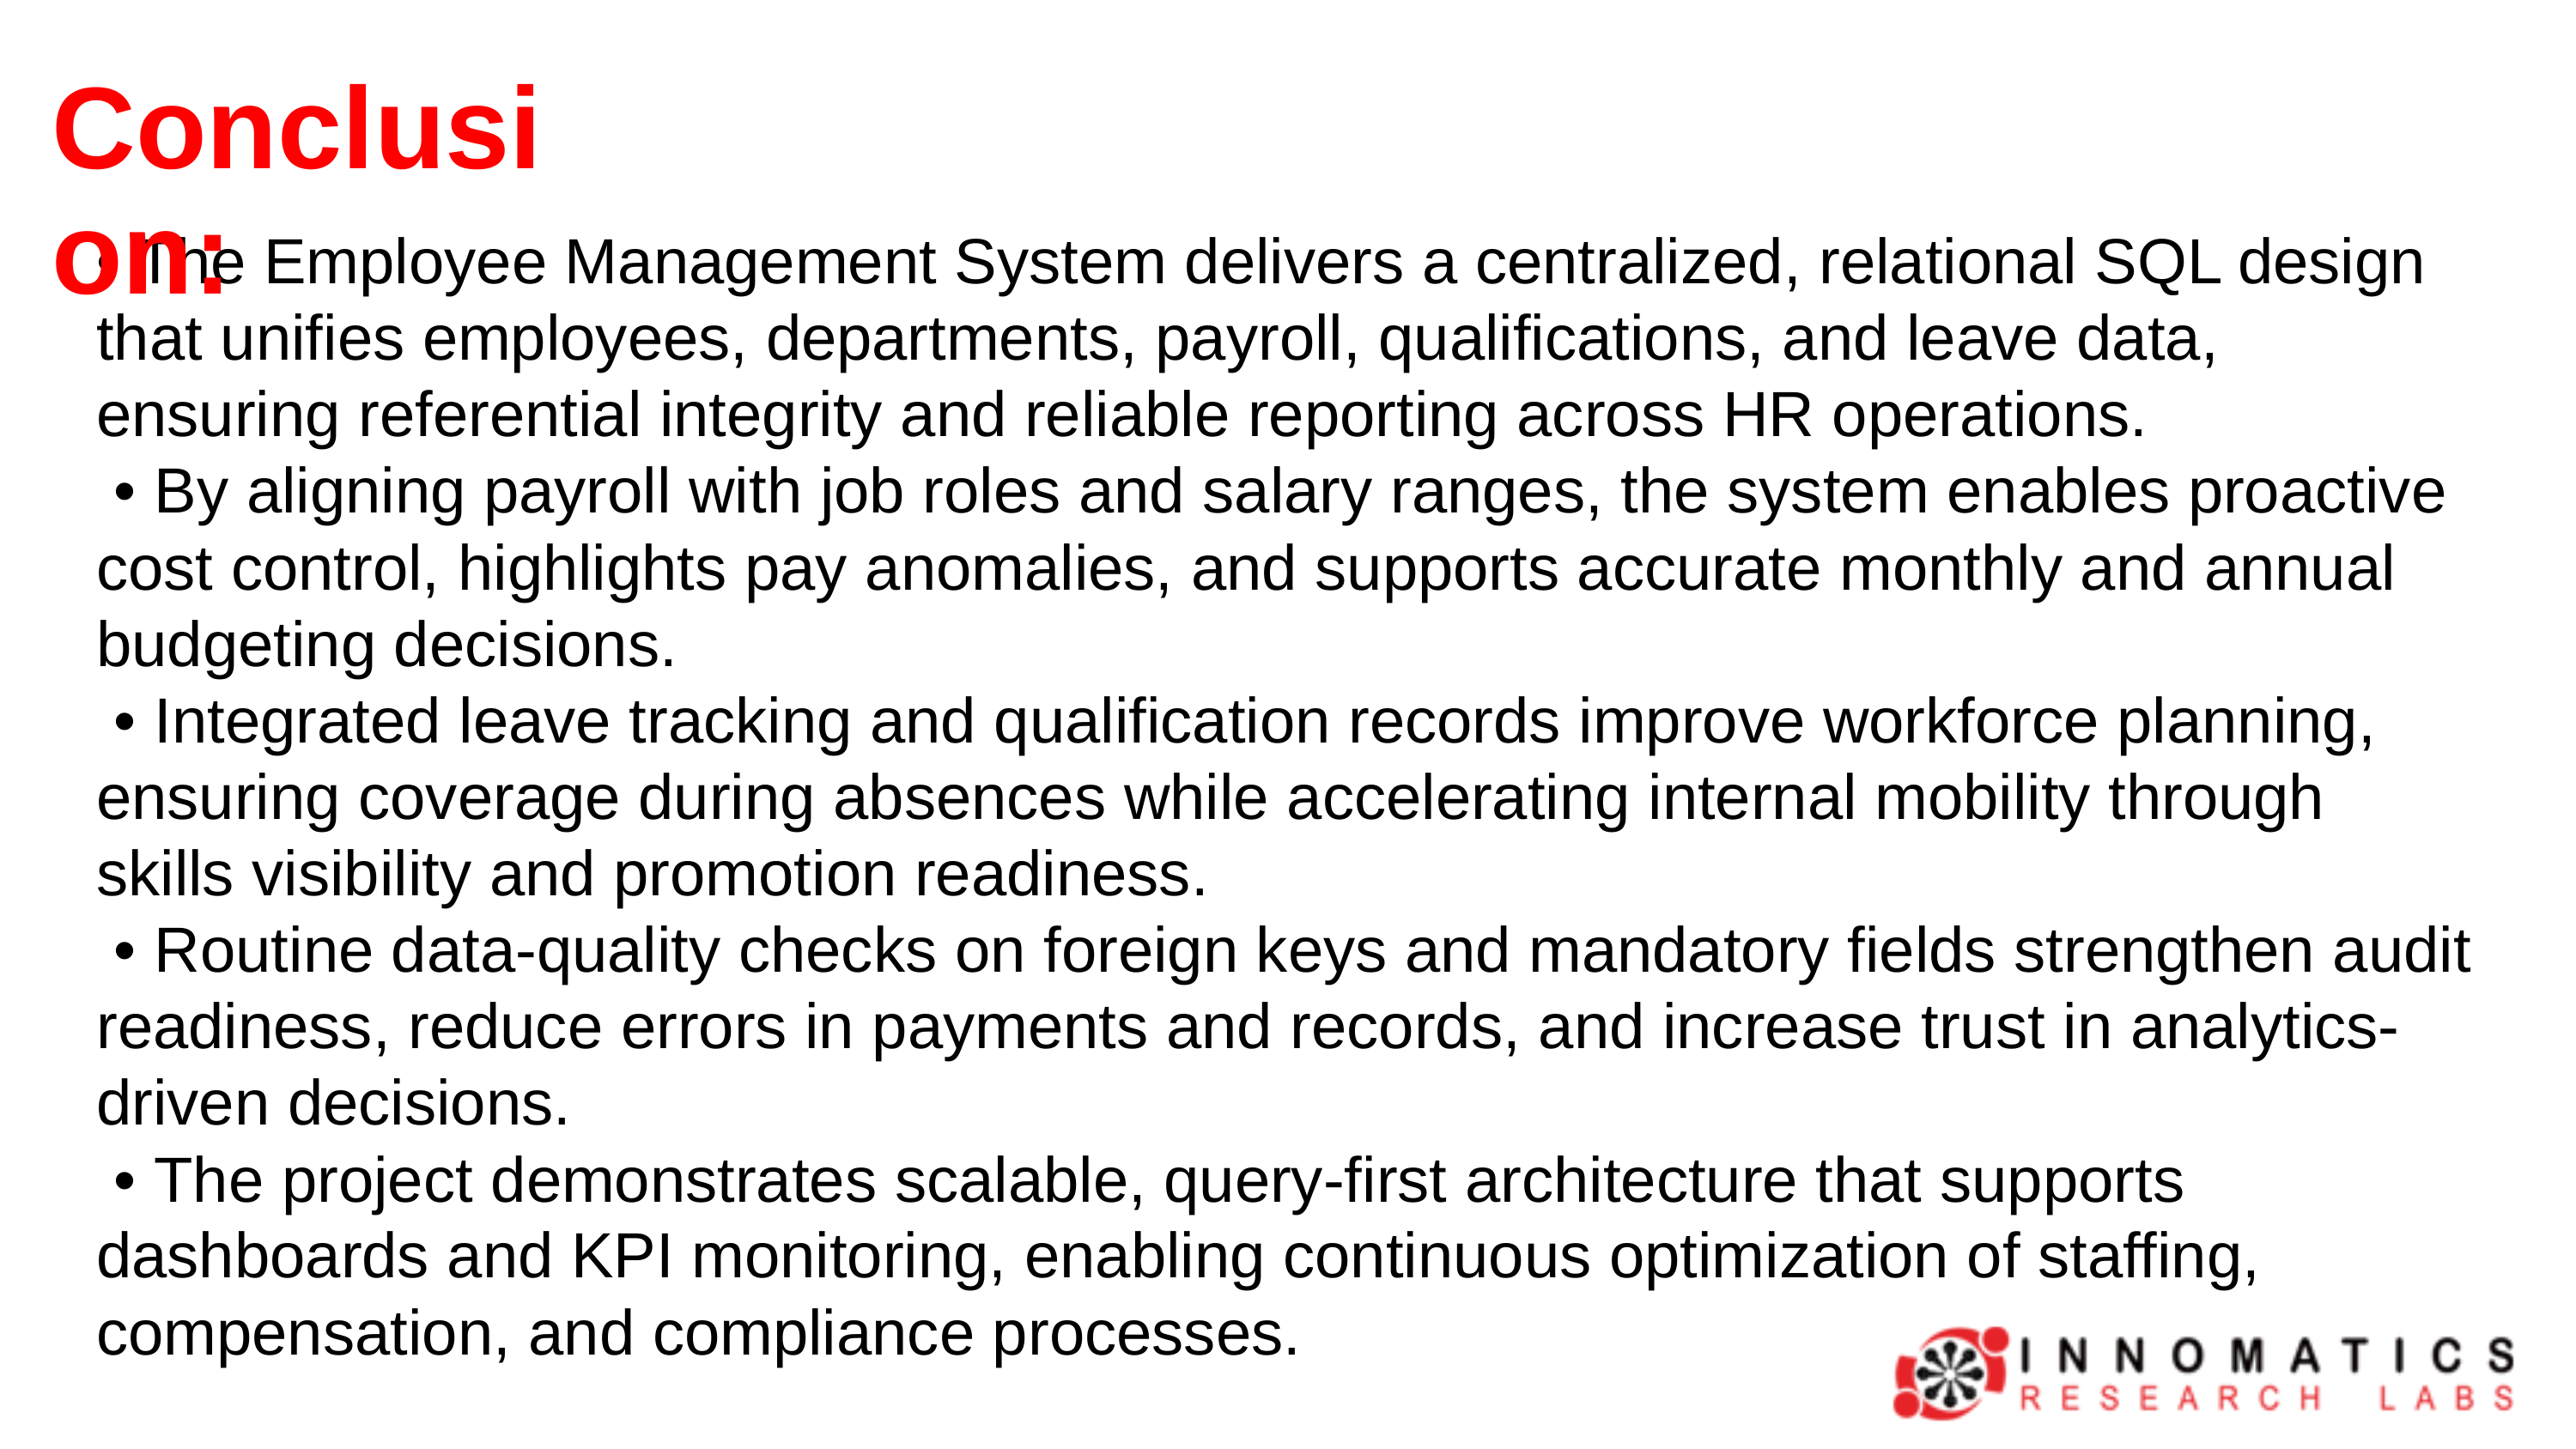

Conclusion:
• The Employee Management System delivers a centralized, relational SQL design that unifies employees, departments, payroll, qualifications, and leave data, ensuring referential integrity and reliable reporting across HR operations.
 • By aligning payroll with job roles and salary ranges, the system enables proactive cost control, highlights pay anomalies, and supports accurate monthly and annual budgeting decisions.
 • Integrated leave tracking and qualification records improve workforce planning, ensuring coverage during absences while accelerating internal mobility through skills visibility and promotion readiness.
 • Routine data-quality checks on foreign keys and mandatory fields strengthen audit readiness, reduce errors in payments and records, and increase trust in analytics-driven decisions.
 • The project demonstrates scalable, query-first architecture that supports dashboards and KPI monitoring, enabling continuous optimization of staffing, compensation, and compliance processes.